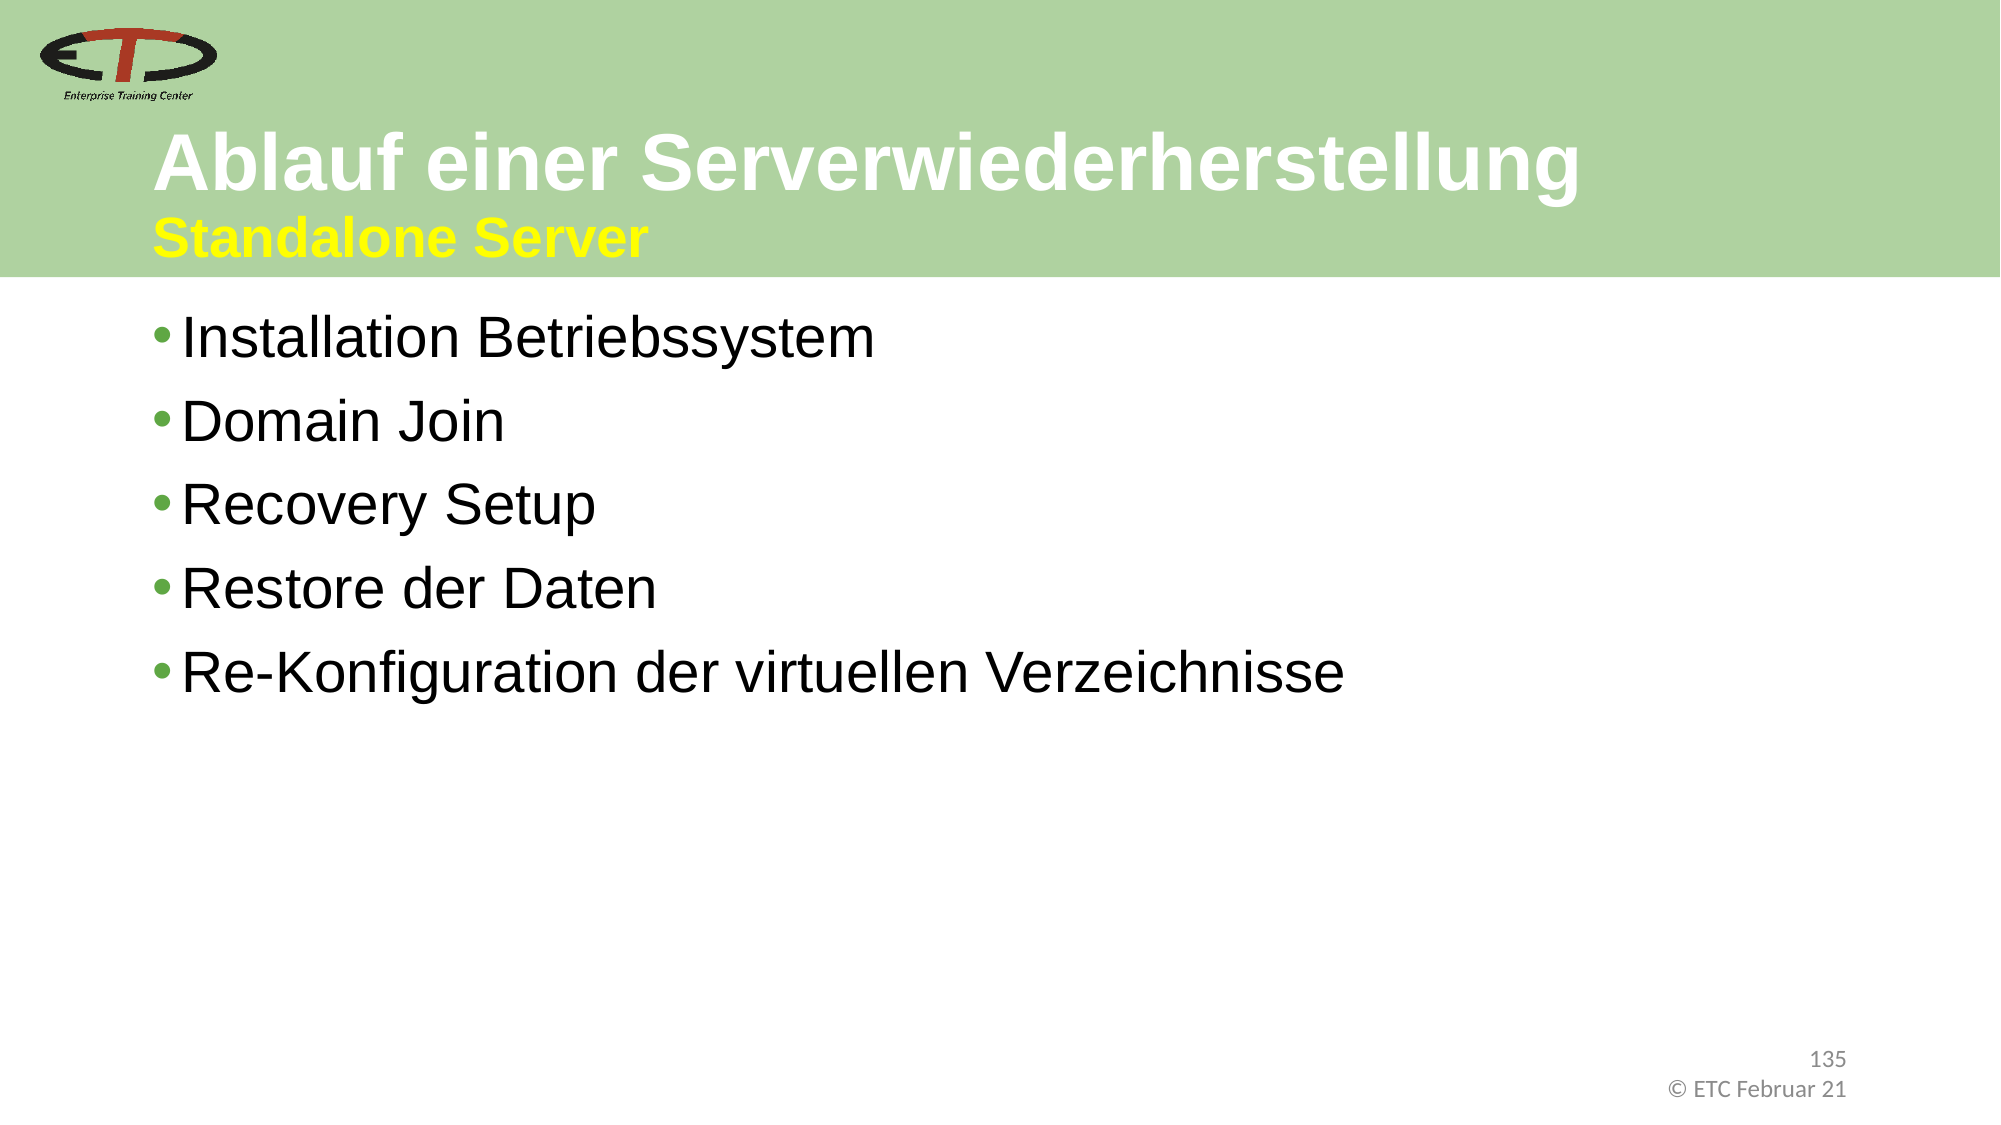

# Ablauf einer Serverwiederherstellung Standalone Server
Installation Betriebssystem
Domain Join
Recovery Setup
Restore der Daten
Re-Konfiguration der virtuellen Verzeichnisse
135
 © ETC Februar 21